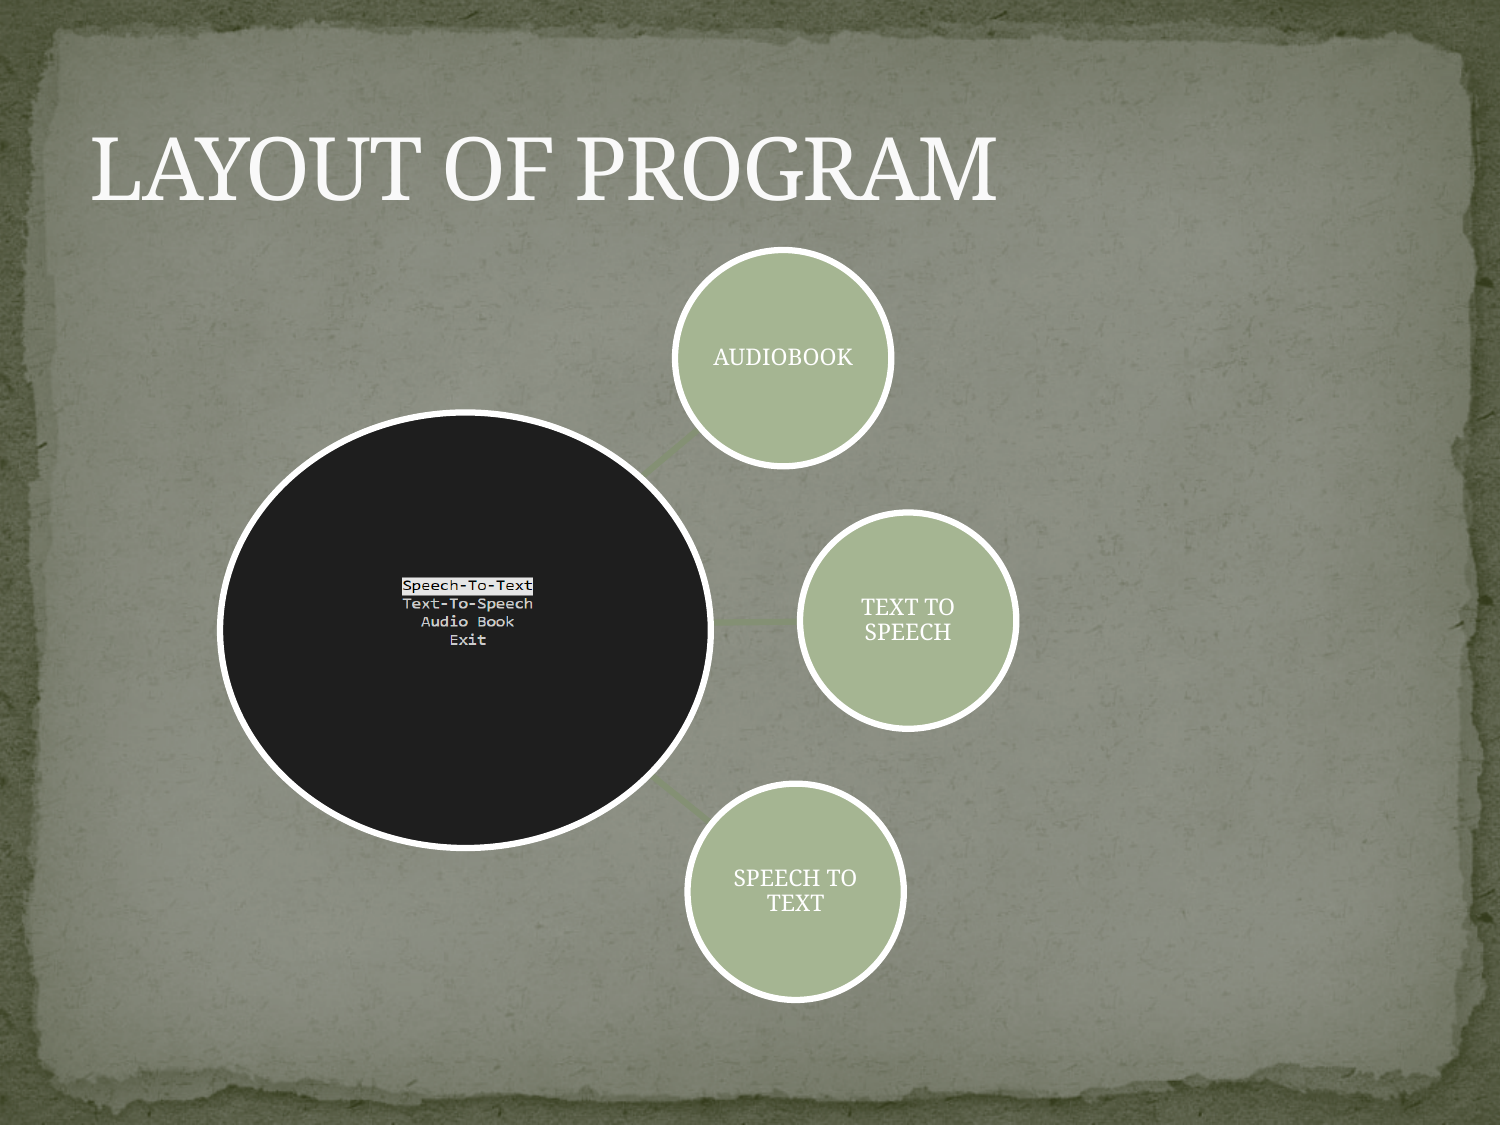

# LAYOUT OF PROGRAM
AUDIOBOOK
TEXT TO SPEECH
SPEECH TO TEXT